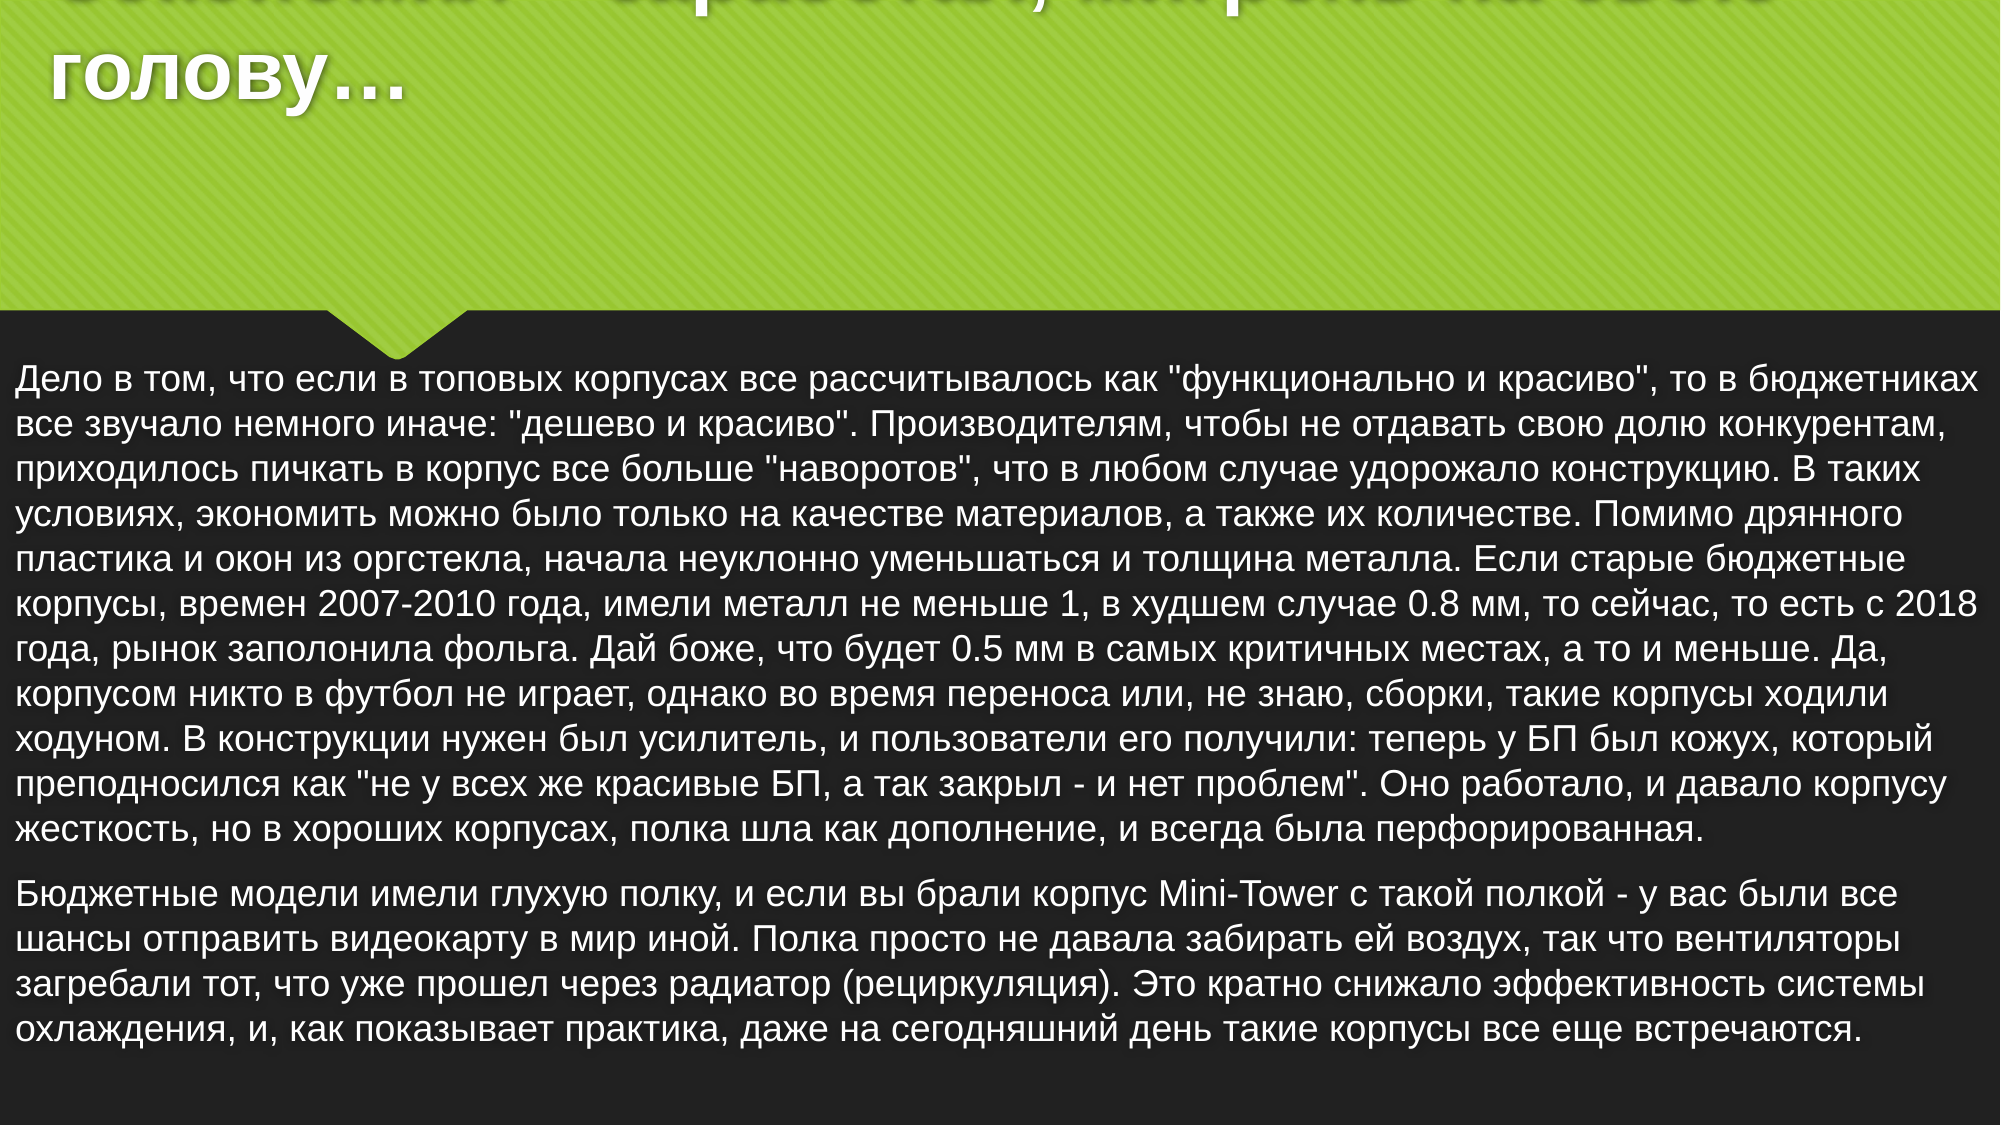

# Сэкономил – заработал, мигрень на свою голову…
Дело в том, что если в топовых корпусах все рассчитывалось как "функционально и красиво", то в бюджетниках все звучало немного иначе: "дешево и красиво". Производителям, чтобы не отдавать свою долю конкурентам, приходилось пичкать в корпус все больше "наворотов", что в любом случае удорожало конструкцию. В таких условиях, экономить можно было только на качестве материалов, а также их количестве. Помимо дрянного пластика и окон из оргстекла, начала неуклонно уменьшаться и толщина металла. Если старые бюджетные корпусы, времен 2007-2010 года, имели металл не меньше 1, в худшем случае 0.8 мм, то сейчас, то есть с 2018 года, рынок заполонила фольга. Дай боже, что будет 0.5 мм в самых критичных местах, а то и меньше. Да, корпусом никто в футбол не играет, однако во время переноса или, не знаю, сборки, такие корпусы ходили ходуном. В конструкции нужен был усилитель, и пользователи его получили: теперь у БП был кожух, который преподносился как "не у всех же красивые БП, а так закрыл - и нет проблем". Оно работало, и давало корпусу жесткость, но в хороших корпусах, полка шла как дополнение, и всегда была перфорированная.
Бюджетные модели имели глухую полку, и если вы брали корпус Mini-Tower с такой полкой - у вас были все шансы отправить видеокарту в мир иной. Полка просто не давала забирать ей воздух, так что вентиляторы загребали тот, что уже прошел через радиатор (рециркуляция). Это кратно снижало эффективность системы охлаждения, и, как показывает практика, даже на сегодняшний день такие корпусы все еще встречаются.